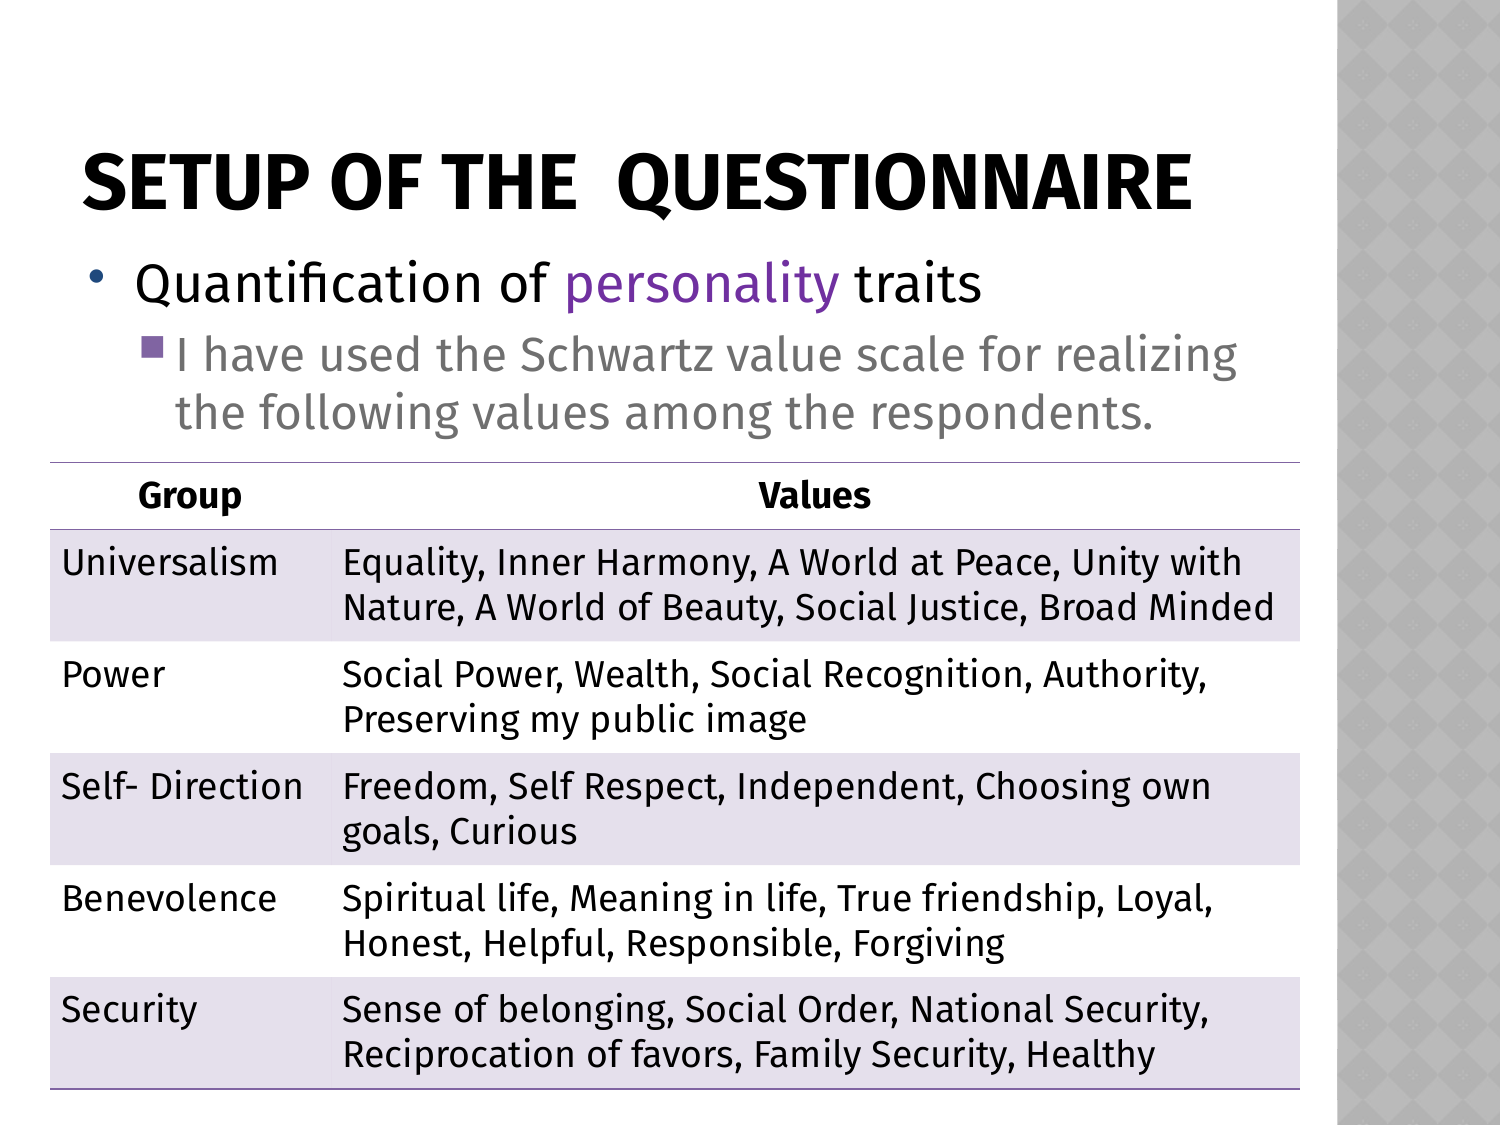

# setup of the  questionnaire
Quantification of personality traits
I have used the Schwartz value scale for realizing the following values among the respondents.

| Group | Values |
| --- | --- |
| Universalism | Equality, Inner Harmony, A World at Peace, Unity with Nature, A World of Beauty, Social Justice, Broad Minded |
| Power | Social Power, Wealth, Social Recognition, Authority, Preserving my public image |
| Self- Direction | Freedom, Self Respect, Independent, Choosing own goals, Curious |
| Benevolence | Spiritual life, Meaning in life, True friendship, Loyal, Honest, Helpful, Responsible, Forgiving |
| Security | Sense of belonging, Social Order, National Security, Reciprocation of favors, Family Security, Healthy |